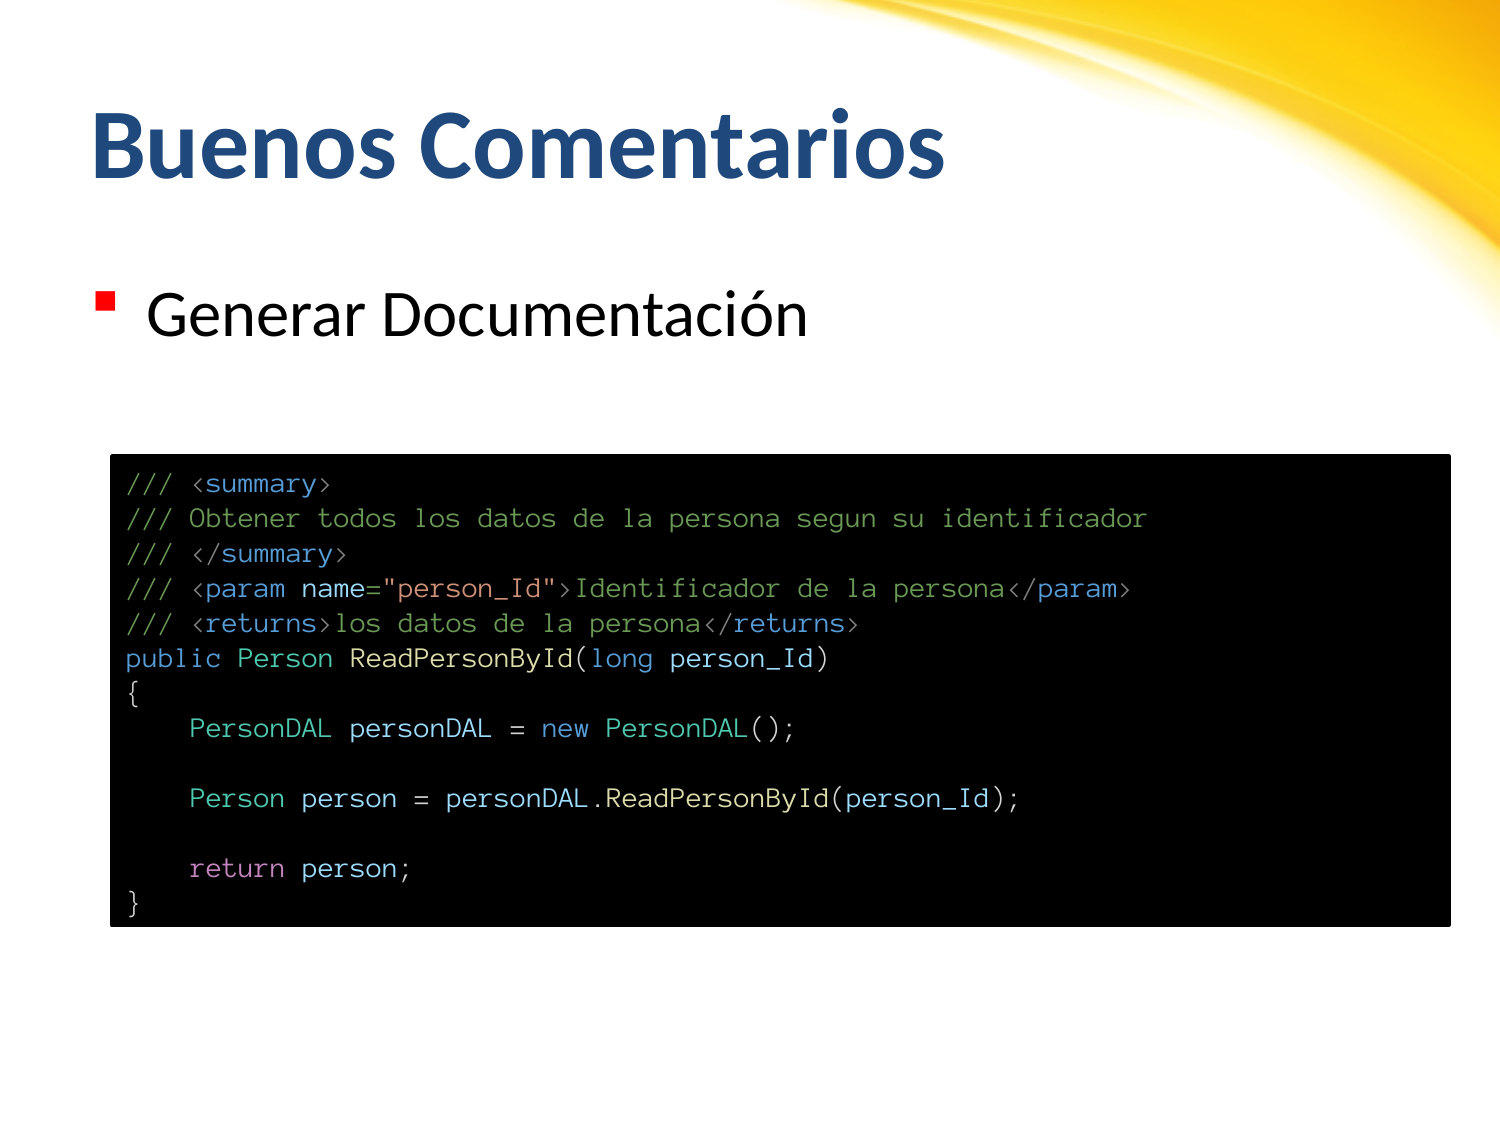

# Buenos Comentarios
Generar Documentación
/// <summary>
/// Obtener todos los datos de la persona segun su identificador
/// </summary>
/// <param name="person_Id">Identificador de la persona</param>
/// <returns>los datos de la persona</returns>
public Person ReadPersonById(long person_Id)
{
    PersonDAL personDAL = new PersonDAL();
    Person person = personDAL.ReadPersonById(person_Id);
    return person;
}